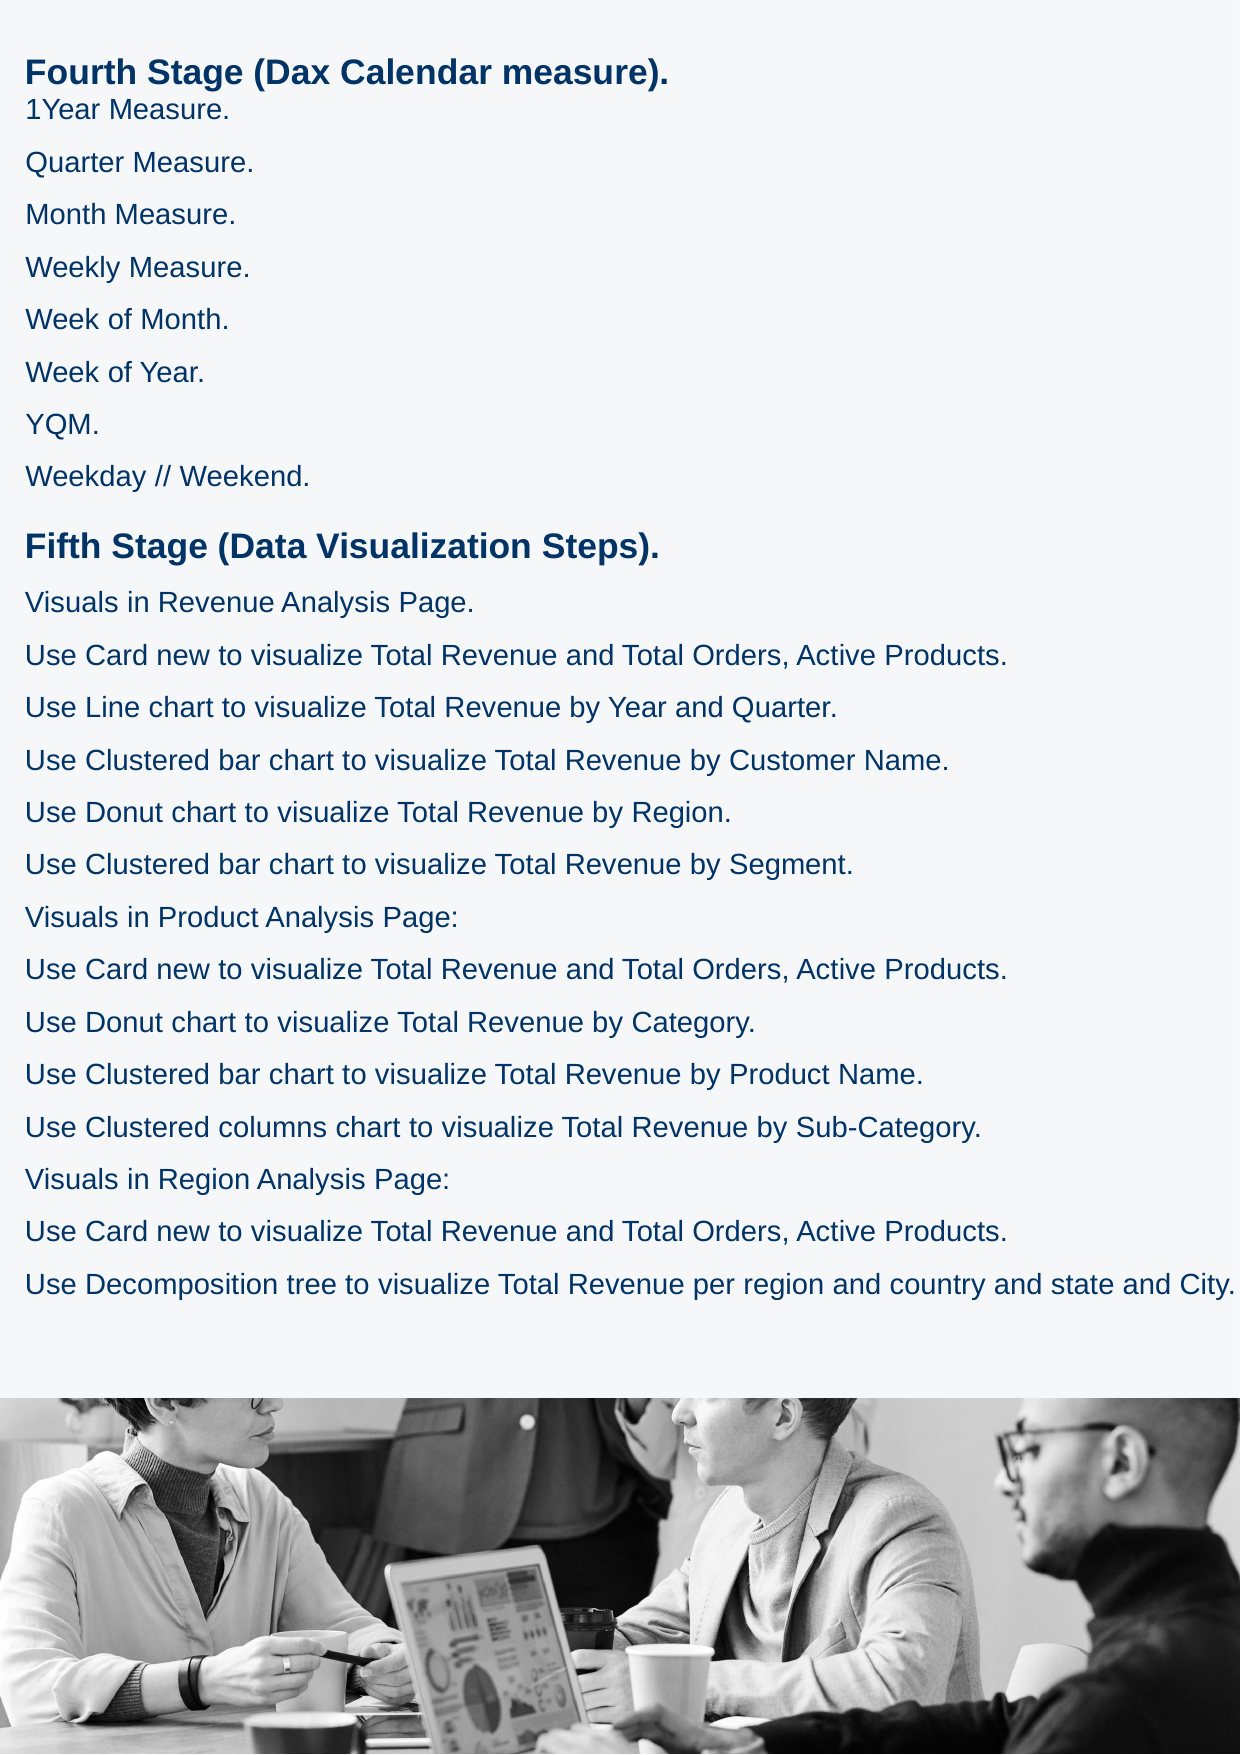

Fourth Stage (Dax Calendar measure).
1Year Measure.
Quarter Measure.
Month Measure.
Weekly Measure.
Week of Month.
Week of Year.
YQM.
Weekday // Weekend.
Fifth Stage (Data Visualization Steps).
Visuals in Revenue Analysis Page.
Use Card new to visualize Total Revenue and Total Orders, Active Products.
Use Line chart to visualize Total Revenue by Year and Quarter.
Use Clustered bar chart to visualize Total Revenue by Customer Name.
Use Donut chart to visualize Total Revenue by Region.
Use Clustered bar chart to visualize Total Revenue by Segment.
Visuals in Product Analysis Page:
Use Card new to visualize Total Revenue and Total Orders, Active Products.
Use Donut chart to visualize Total Revenue by Category.
Use Clustered bar chart to visualize Total Revenue by Product Name.
Use Clustered columns chart to visualize Total Revenue by Sub-Category.
Visuals in Region Analysis Page:
Use Card new to visualize Total Revenue and Total Orders, Active Products.
Use Decomposition tree to visualize Total Revenue per region and country and state and City.